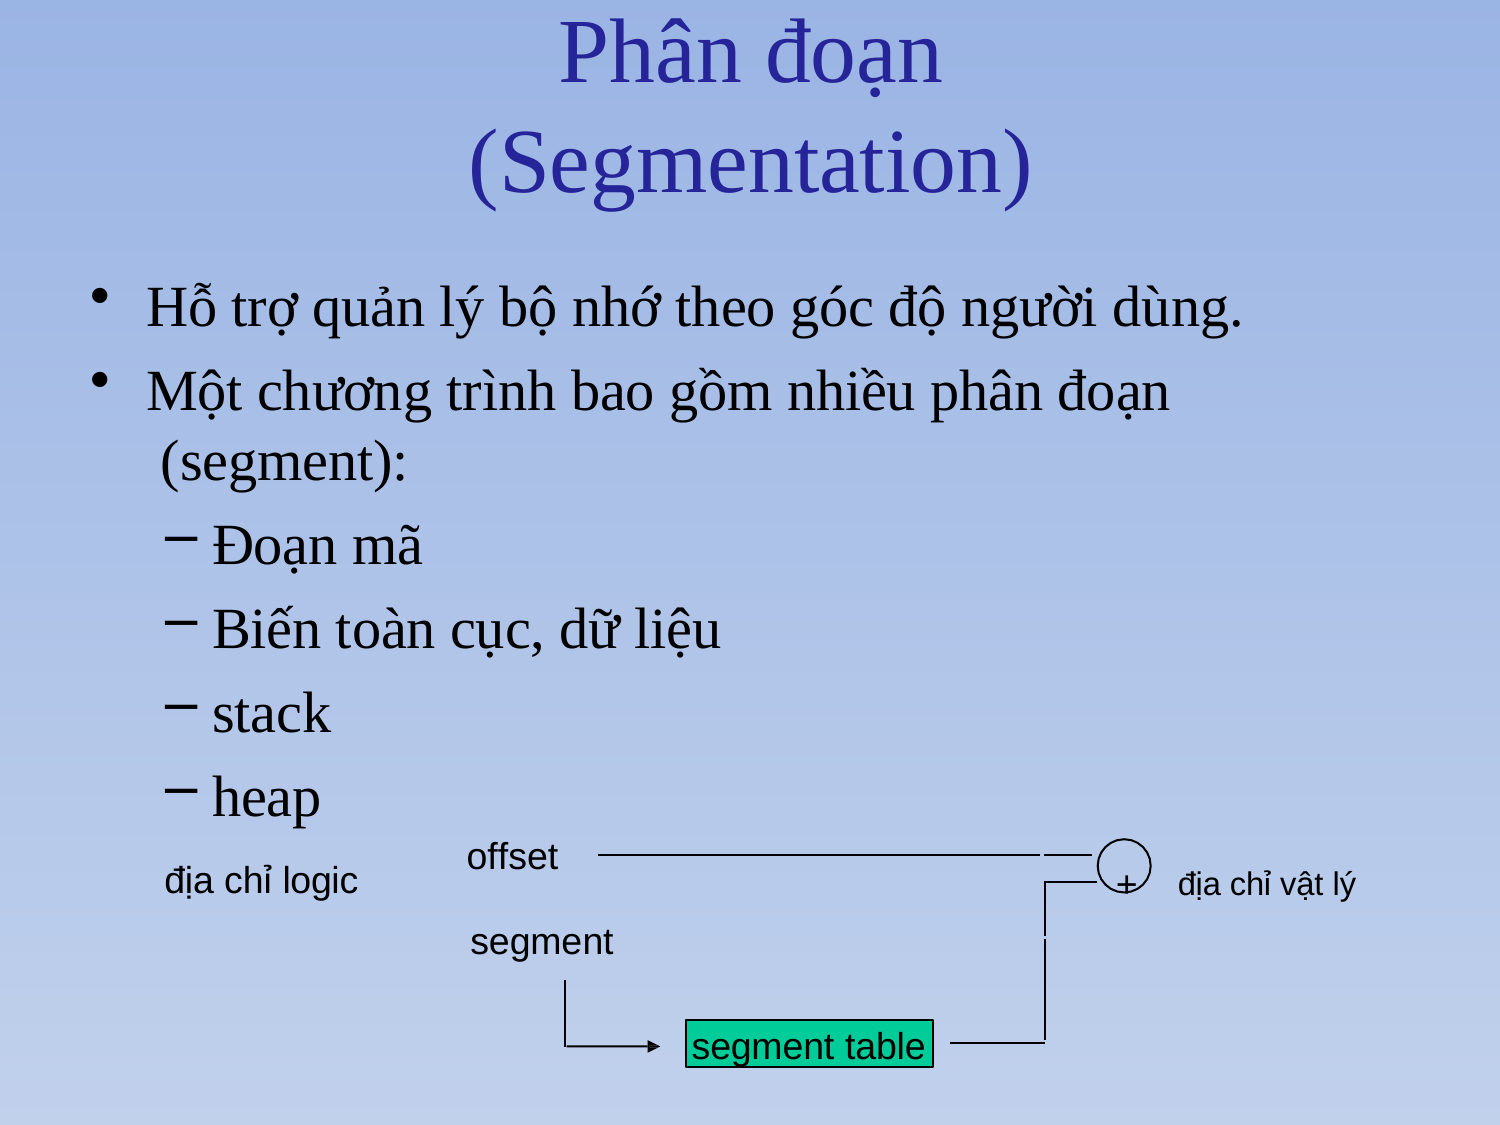

# Phân đoạn (Segmentation)
Hỗ trợ quản lý bộ nhớ theo góc độ người dùng.
Một chương trình bao gồm nhiều phân đoạn  (segment):
Đoạn mã
Biến toàn cục, dữ liệu
stack
heap
offset

+	địa chỉ vật lý
địa chỉ logic

segment

segment table